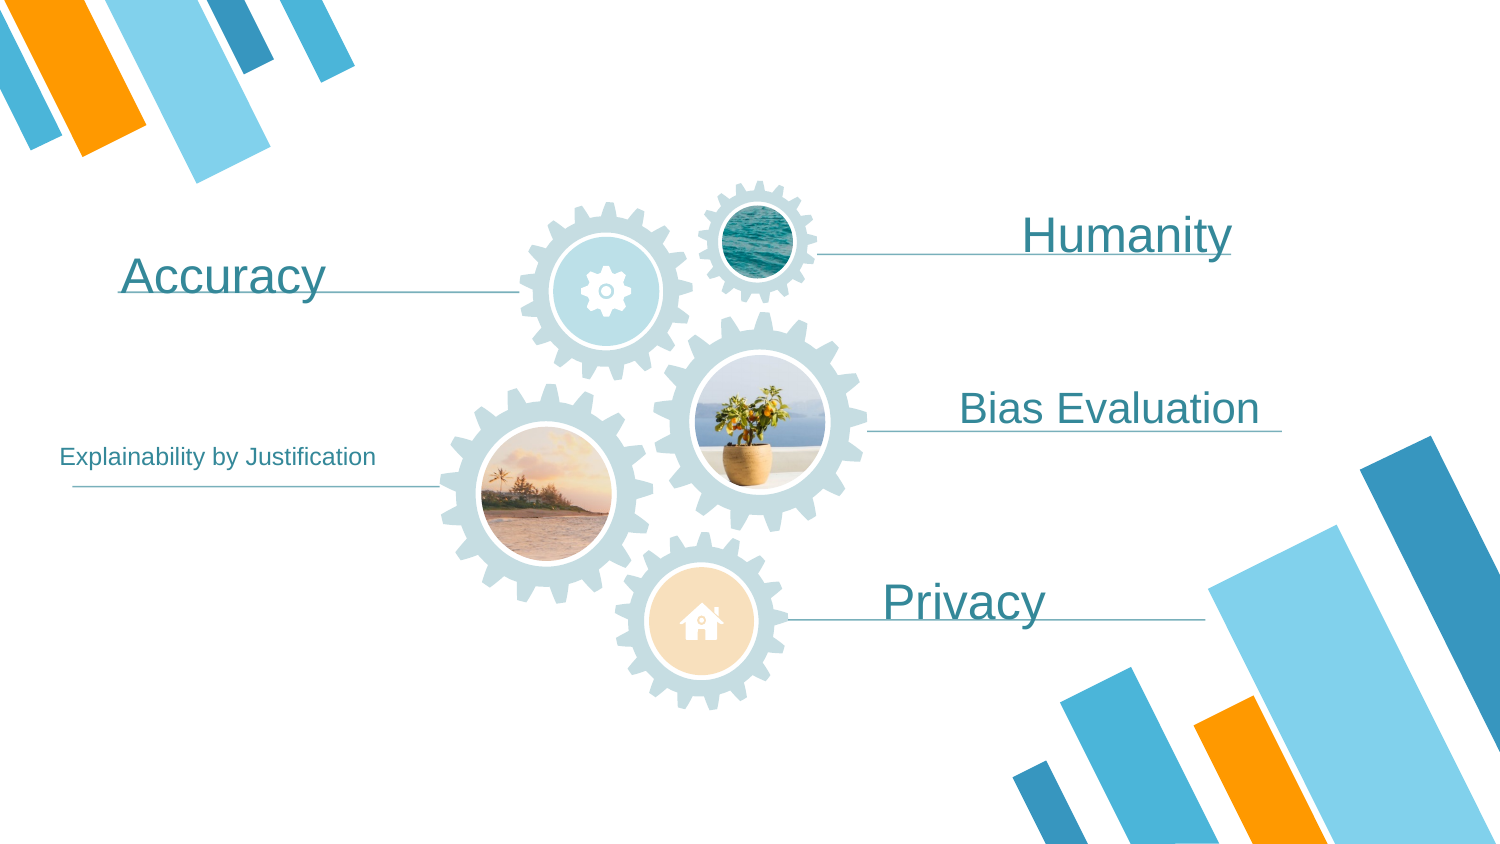

Humanity

Accuracy

Bias Evaluation

Explainability by Justification

Privacy